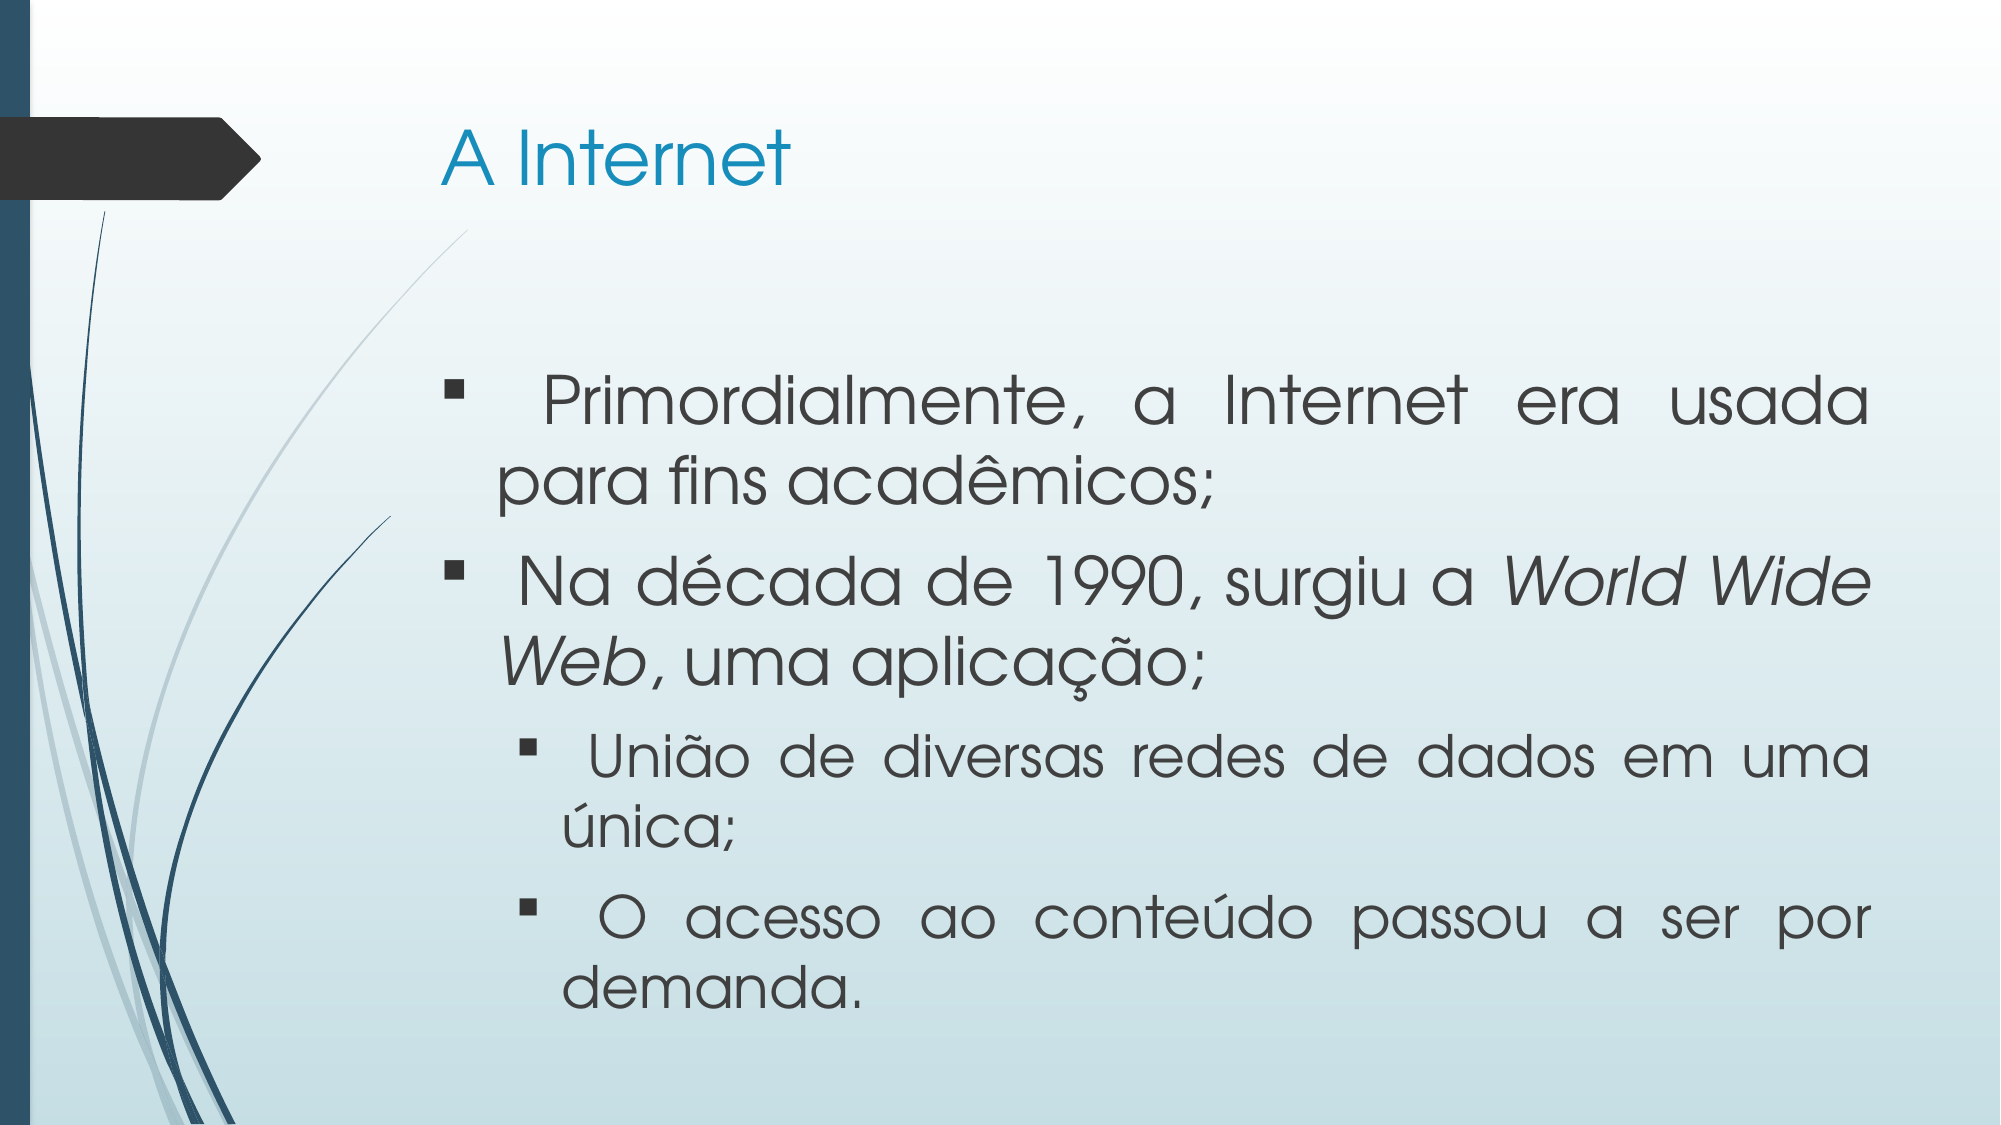

# A Internet
 Primordialmente, a Internet era usada para fins acadêmicos;
 Na década de 1990, surgiu a World Wide Web, uma aplicação;
 União de diversas redes de dados em uma única;
 O acesso ao conteúdo passou a ser por demanda.